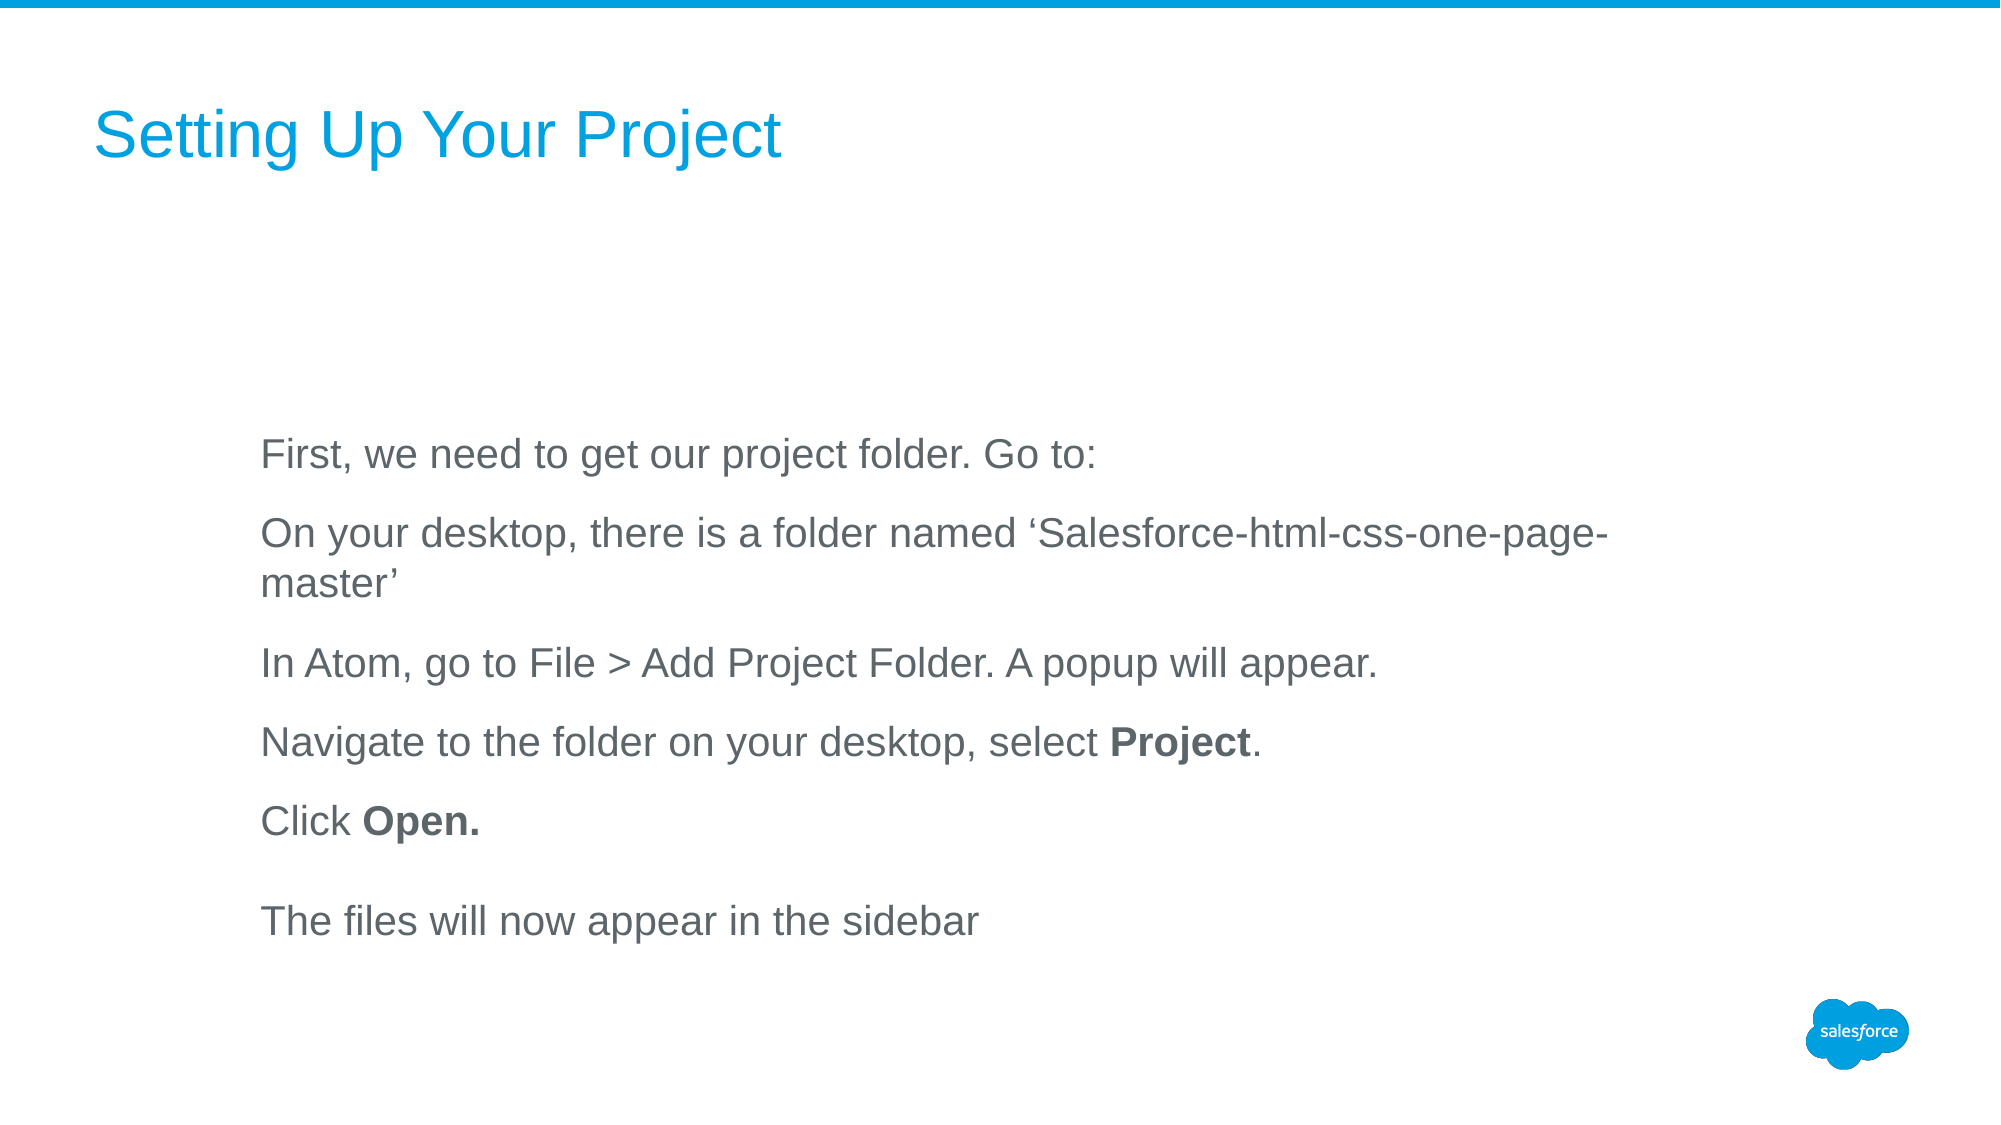

# Setting Up Your Project
First, we need to get our project folder. Go to:
On your desktop, there is a folder named ‘Salesforce-html-css-one-page-master’
In Atom, go to File > Add Project Folder. A popup will appear.
Navigate to the folder on your desktop, select Project.
Click Open.
The files will now appear in the sidebar